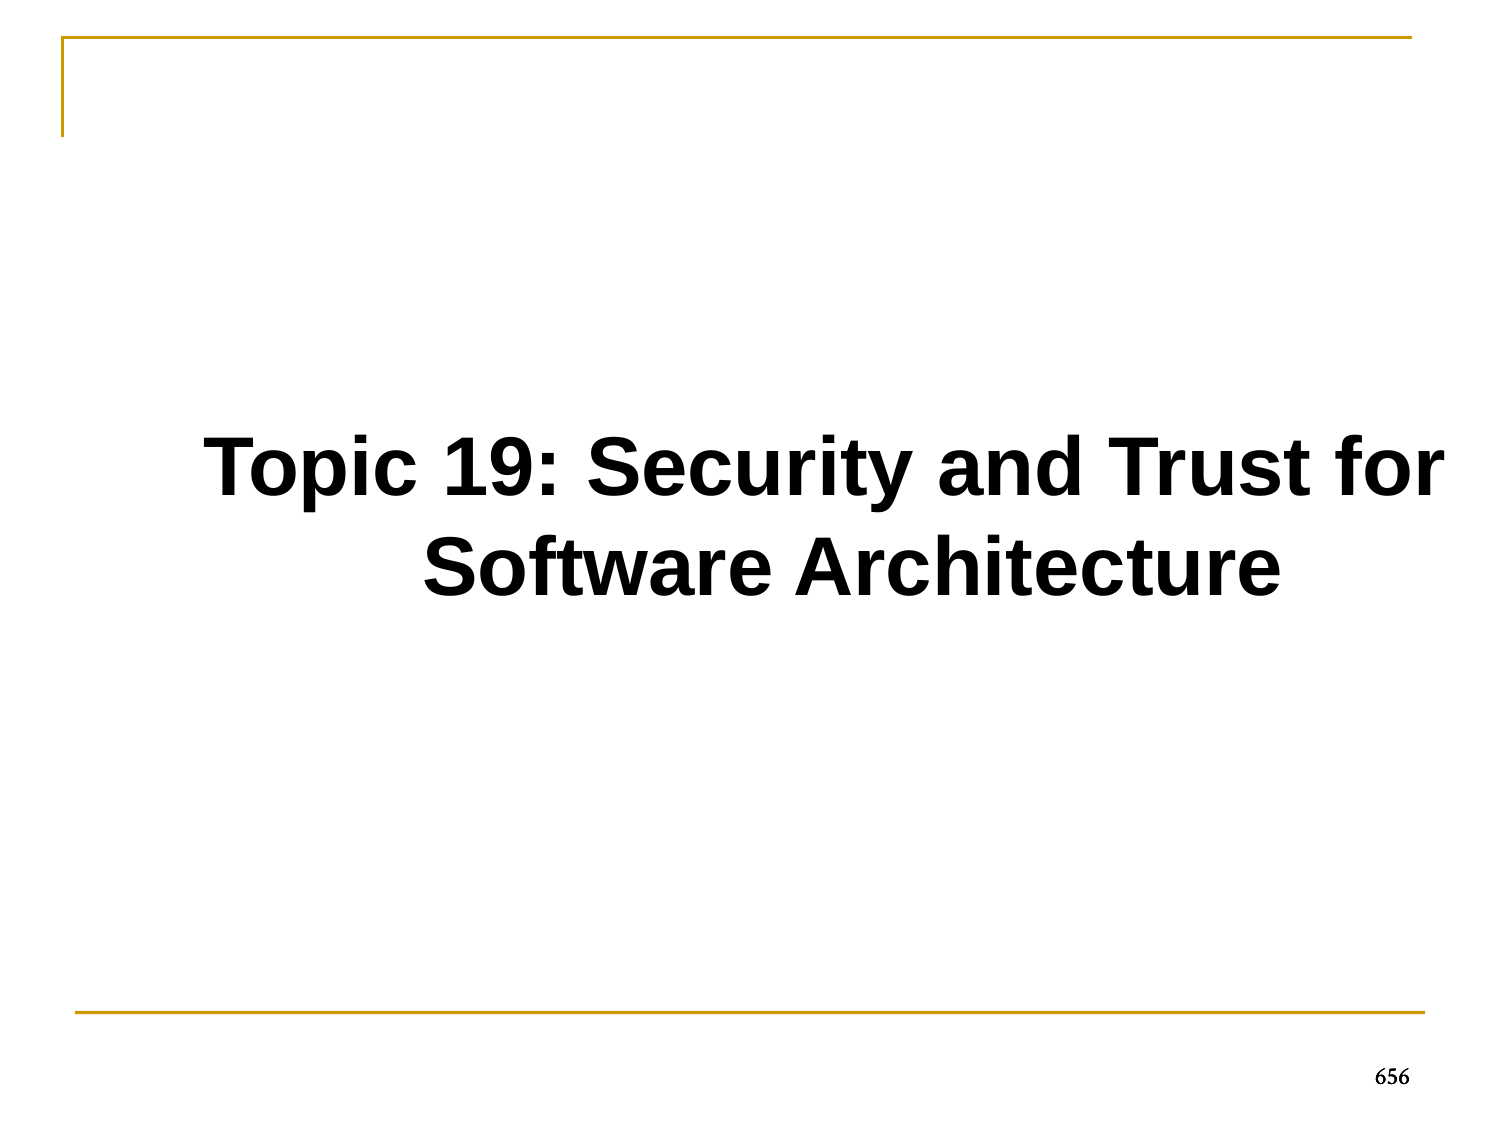

Topic 19: Security and Trust for Software Architecture
656
656
656